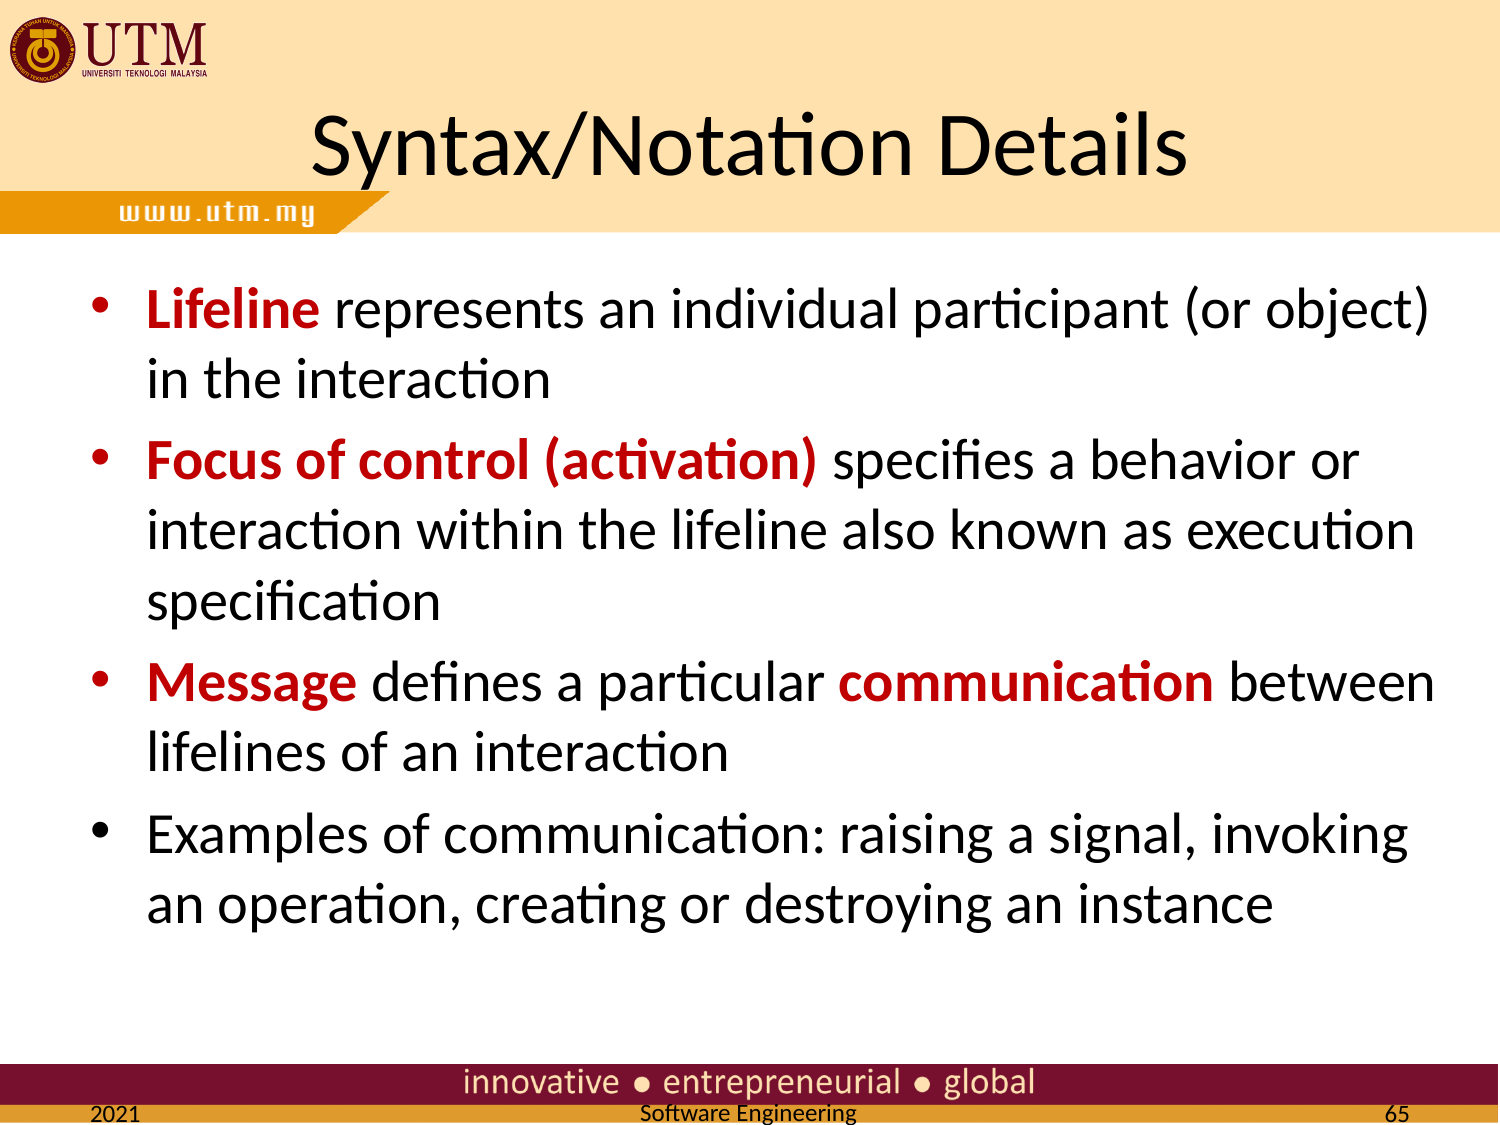

# Syntax/Notation Details
Lifeline represents an individual participant (or object) in the interaction
Focus of control (activation) specifies a behavior or interaction within the lifeline also known as execution specification
Message defines a particular communication between lifelines of an interaction
Examples of communication: raising a signal, invoking an operation, creating or destroying an instance
2021
65
Software Engineering